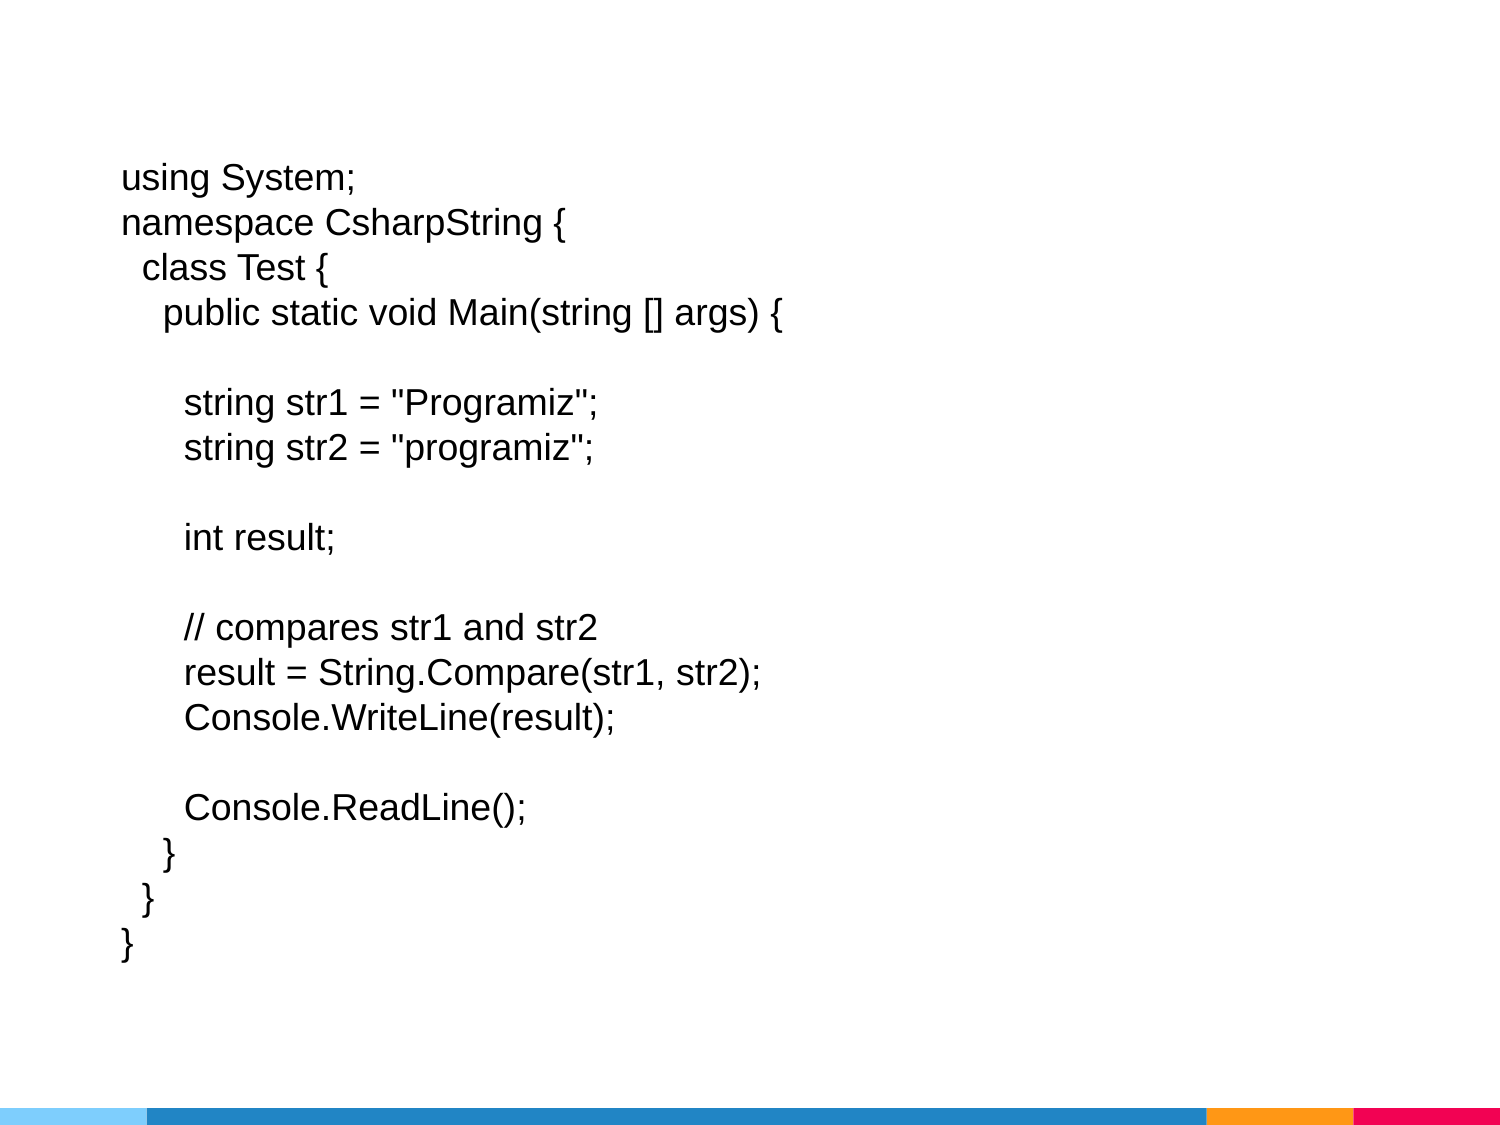

using System;
namespace CsharpString {
  class Test {
    public static void Main(string [] args) {

      string str1 = "Programiz";
      string str2 = "programiz";

      int result;

      // compares str1 and str2
      result = String.Compare(str1, str2);
      Console.WriteLine(result);

      Console.ReadLine();
    }
  }
}